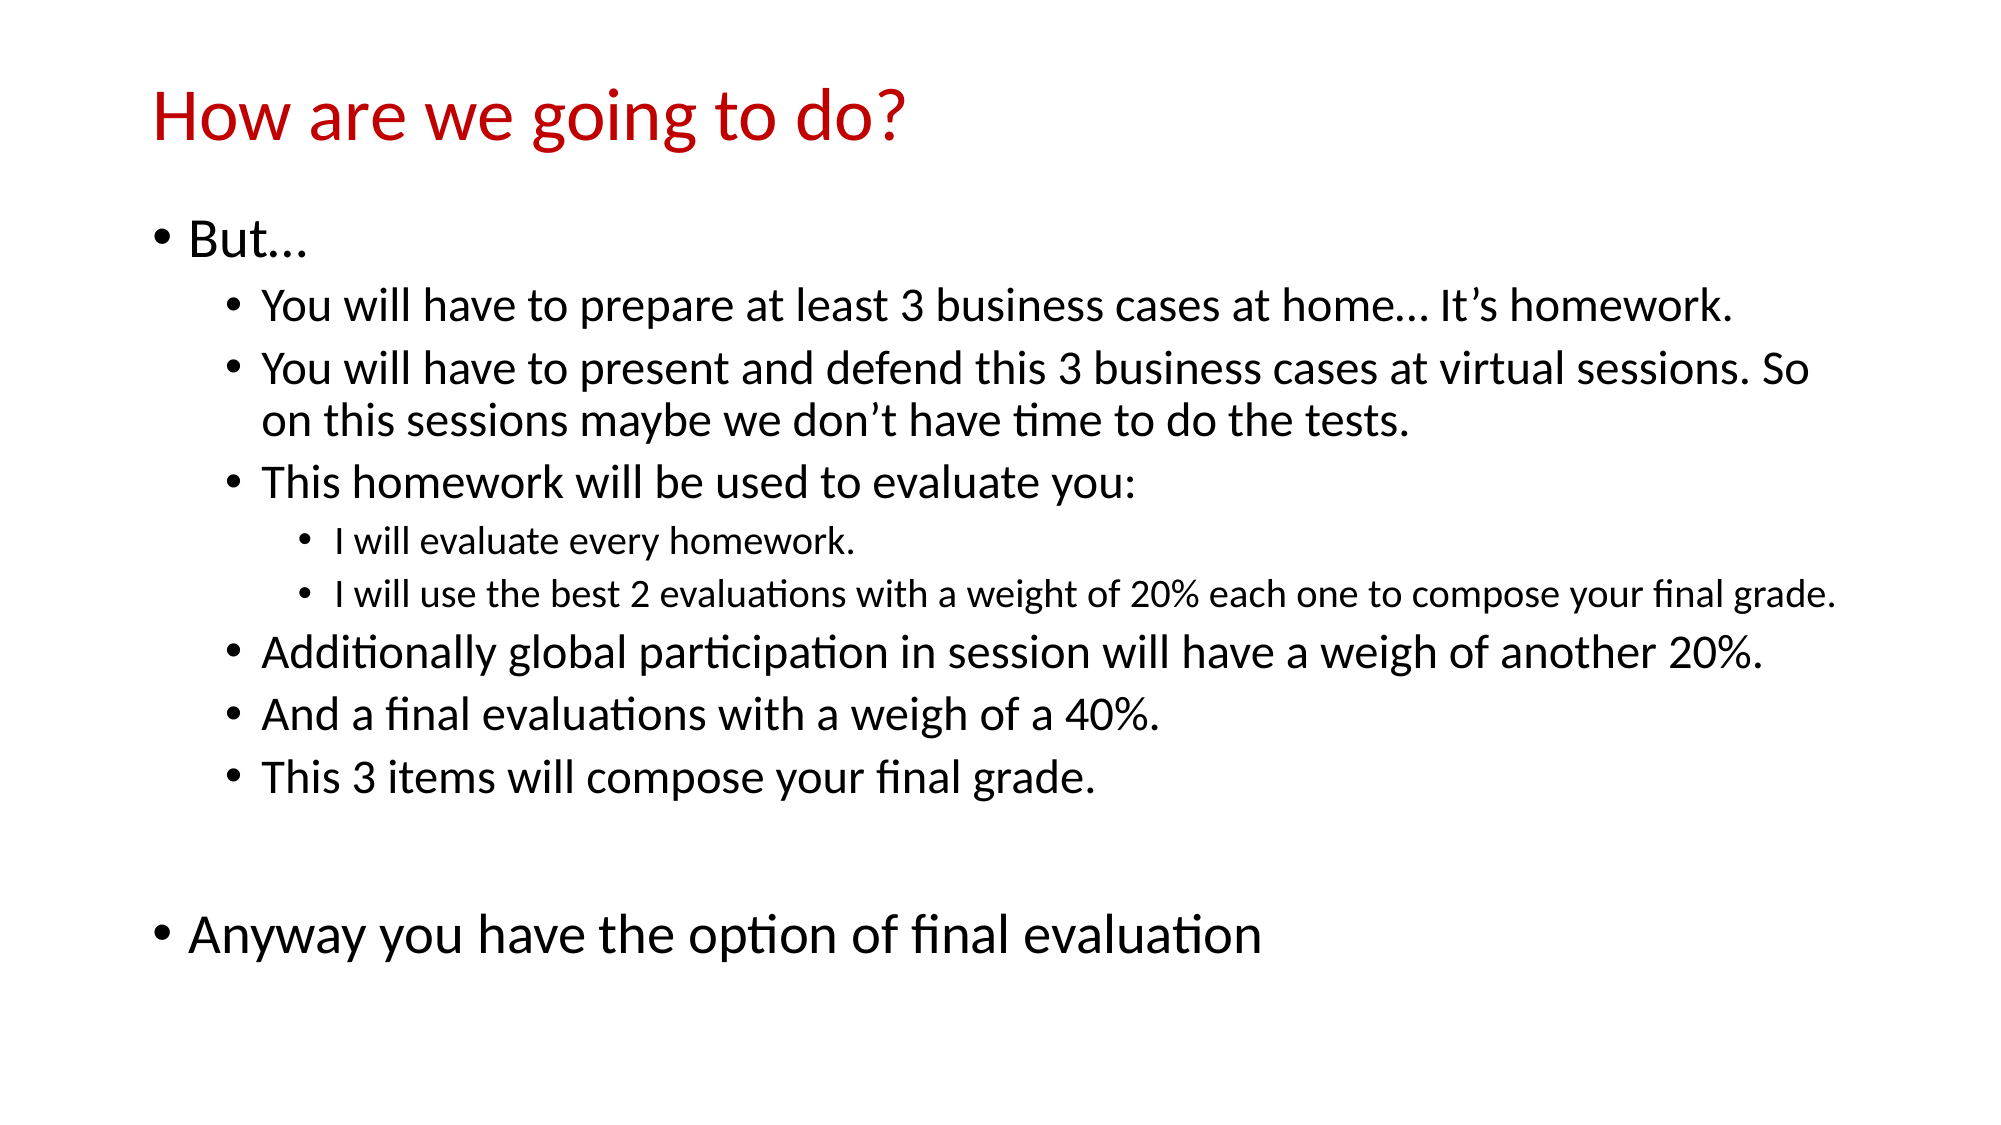

# How are we going to do?
But…
You will have to prepare at least 3 business cases at home… It’s homework.
You will have to present and defend this 3 business cases at virtual sessions. So on this sessions maybe we don’t have time to do the tests.
This homework will be used to evaluate you:
I will evaluate every homework.
I will use the best 2 evaluations with a weight of 20% each one to compose your final grade.
Additionally global participation in session will have a weigh of another 20%.
And a final evaluations with a weigh of a 40%.
This 3 items will compose your final grade.

Anyway you have the option of final evaluation